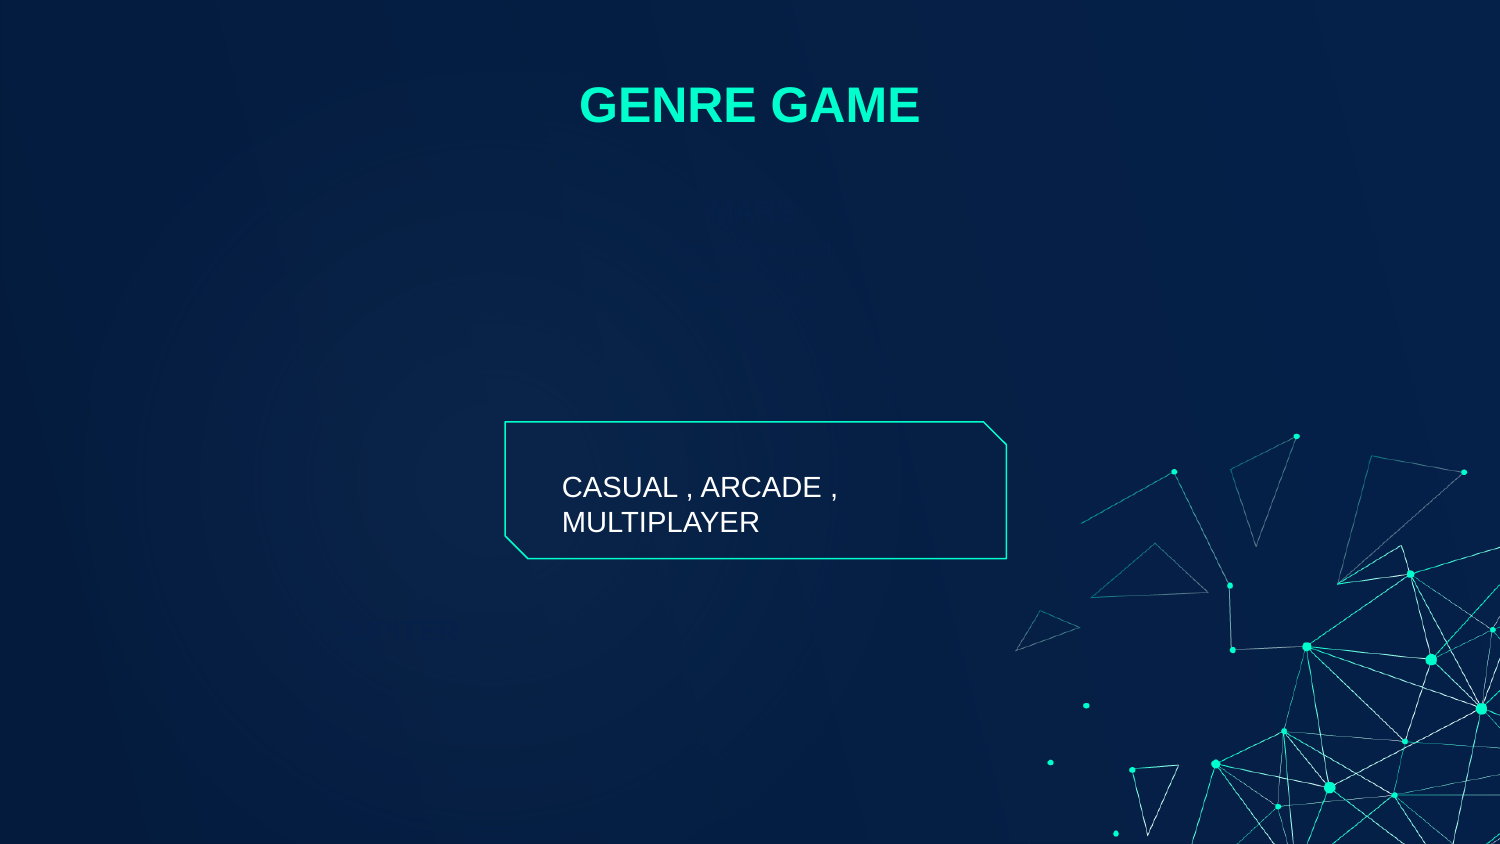

# GENRE GAME
MARS
Despite being red, Mars is a cold place, not hot

CASUAL , ARCADE , MULTIPLAYER

JUPITER